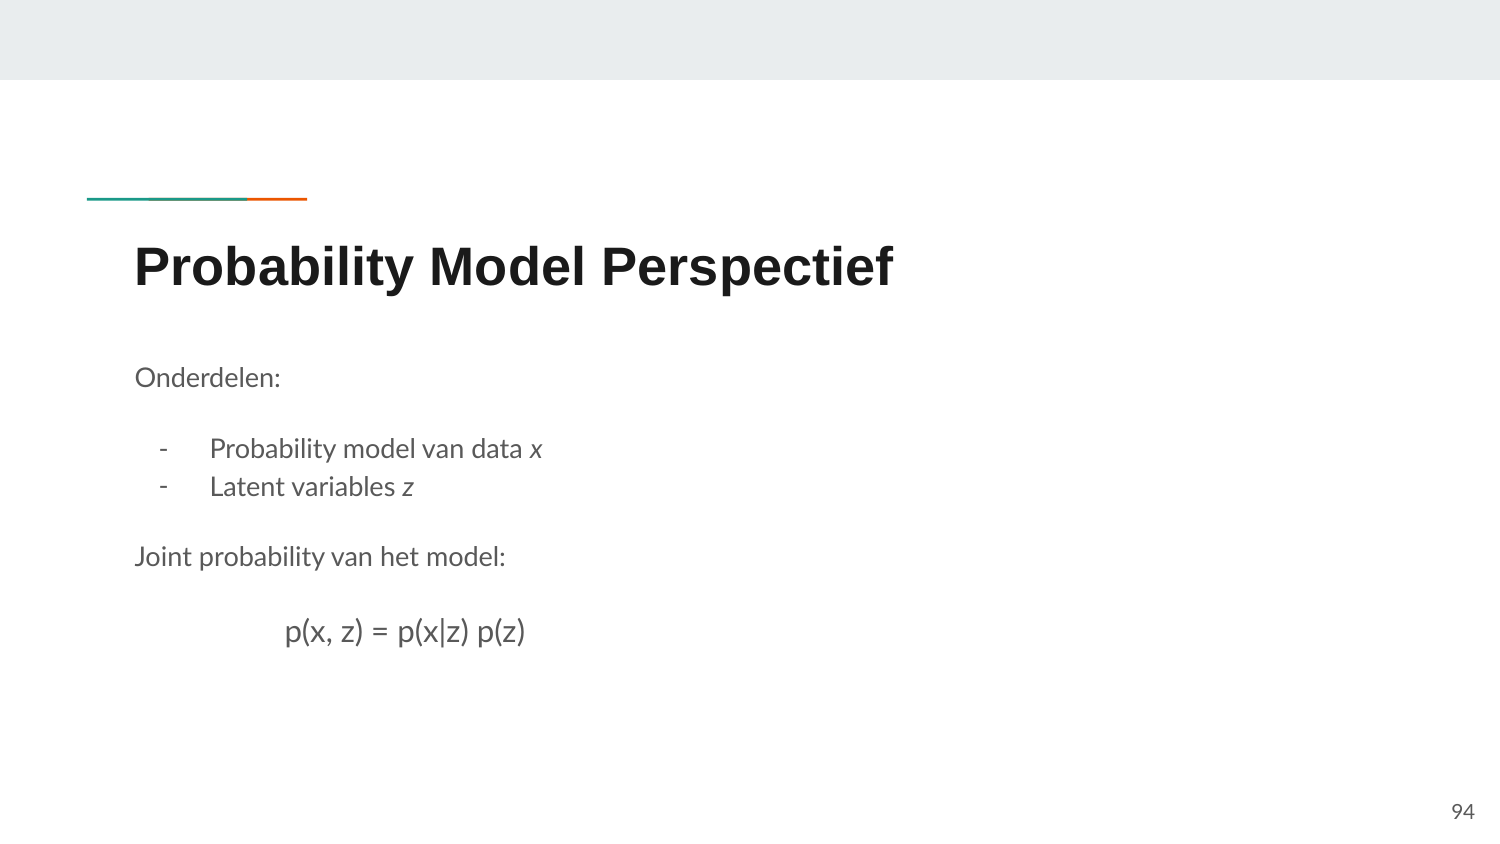

# Probability Model Perspectief
Onderdelen:
Probability model van data x
Latent variables z
Joint probability van het model:
	p(x, z) = p(x|z) p(z)
94